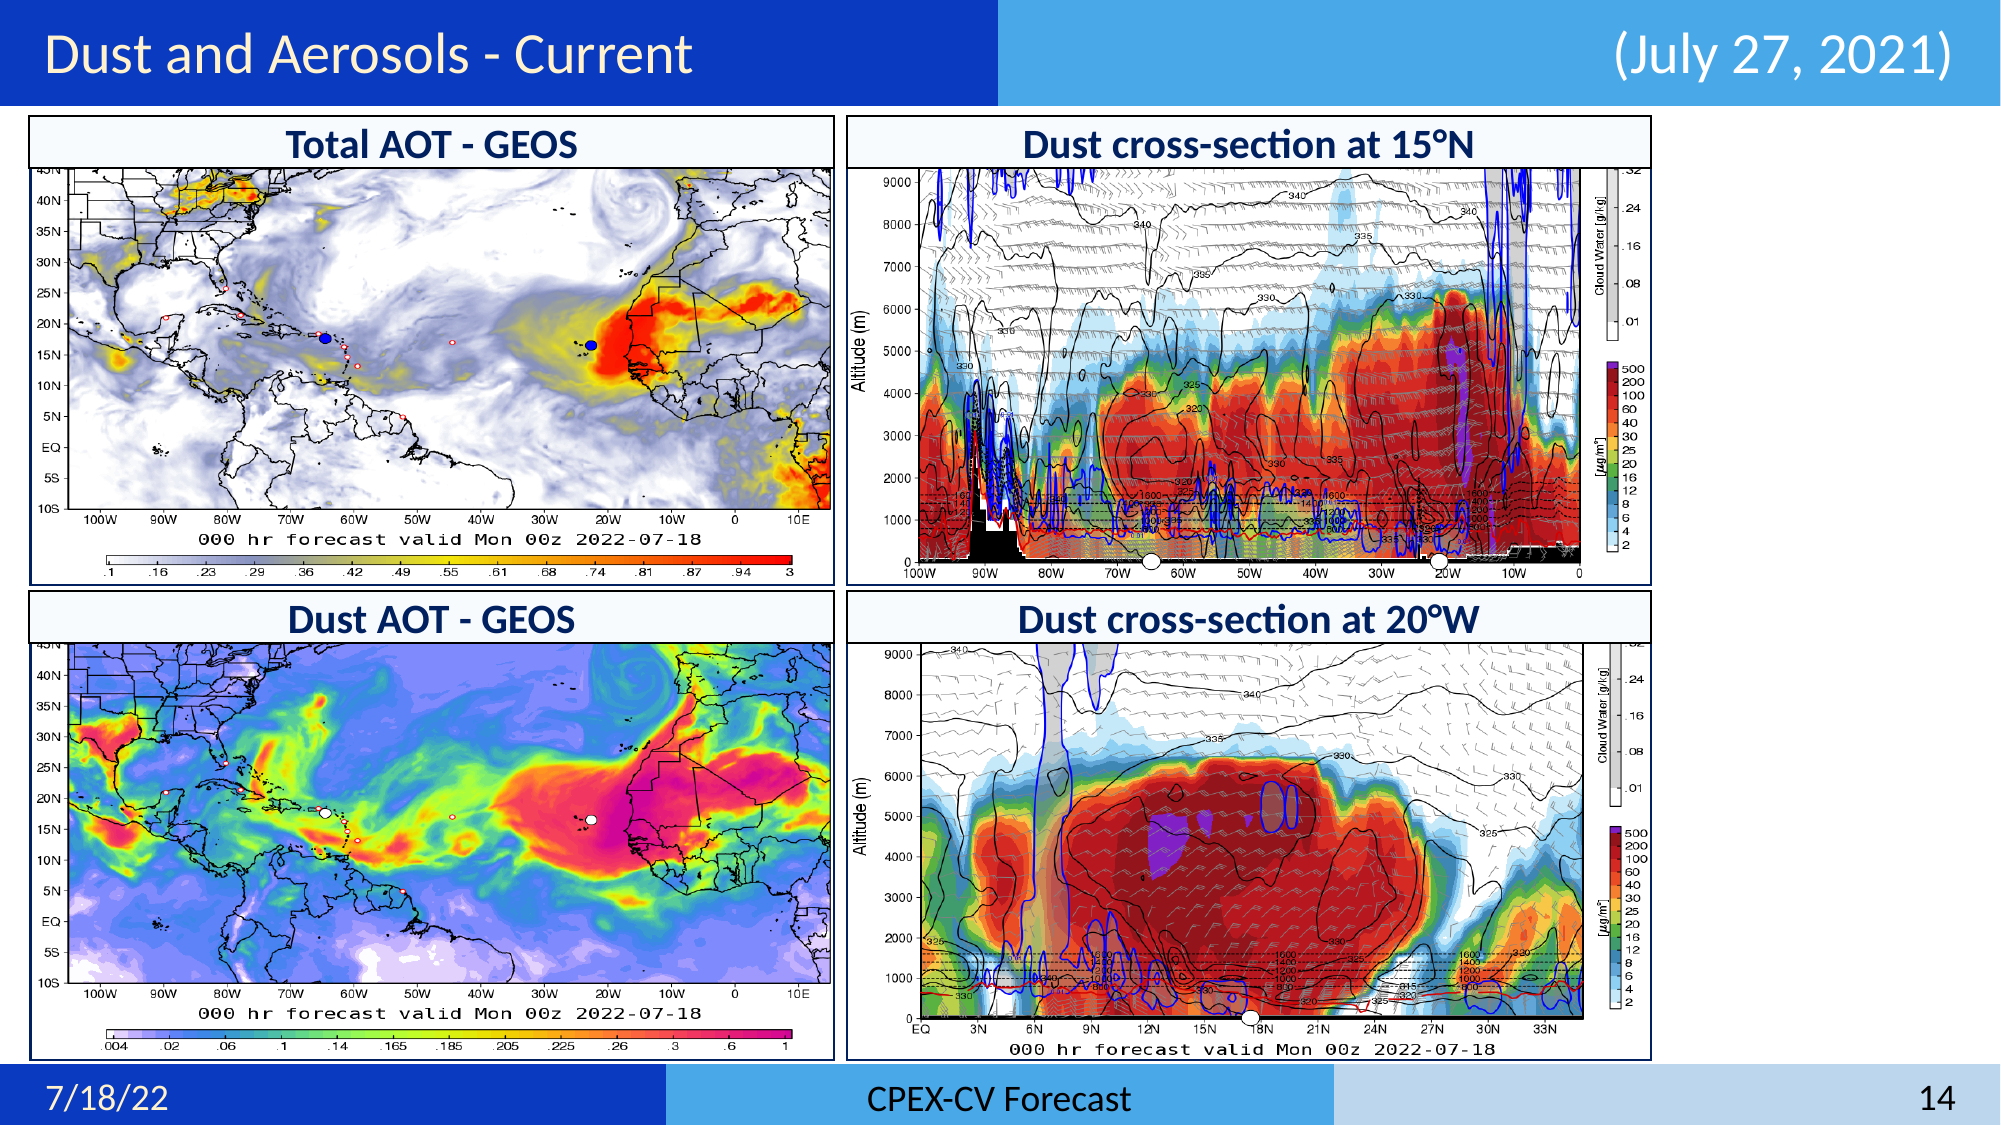

# Dust and Aerosols - Current
(July 27, 2021)
Total AOT - GEOS
Dust cross-section at 15°N

Dust cross-section at 20°W
Dust AOT - GEOS

7/18/22
14
CPEX-CV Forecast